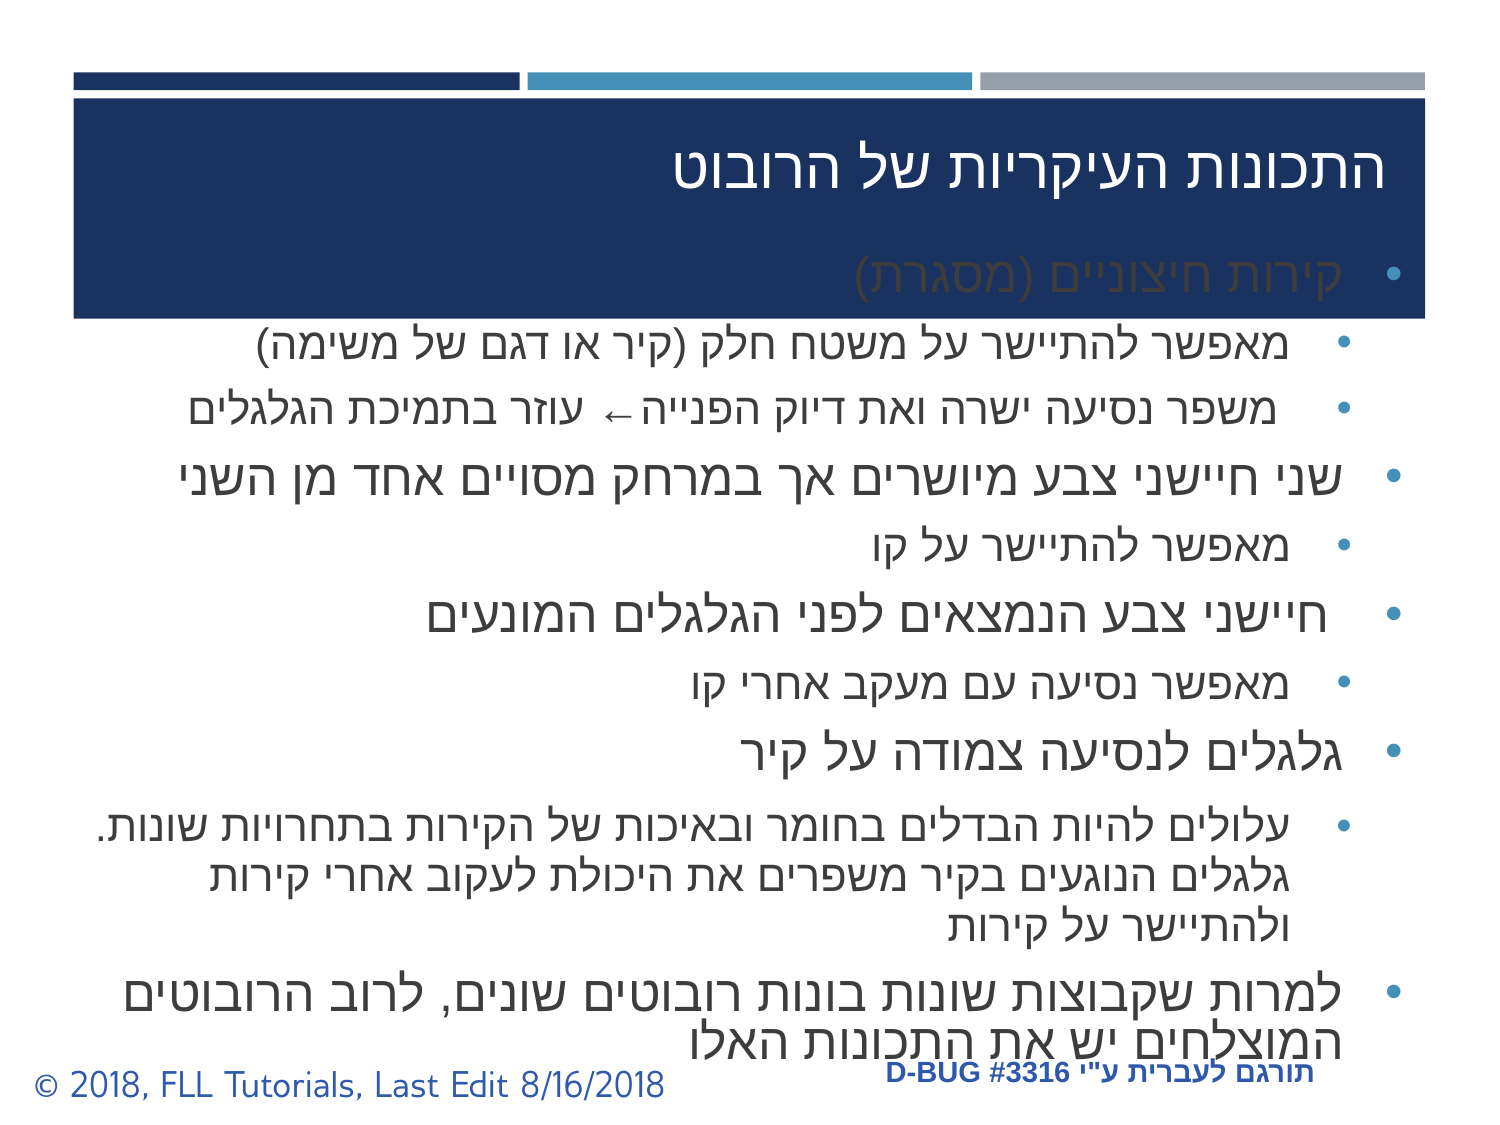

# התכונות העיקריות של הרובוט
קירות חיצוניים (מסגרת)
מאפשר להתיישר על משטח חלק (קיר או דגם של משימה)
 משפר נסיעה ישרה ואת דיוק הפנייה← עוזר בתמיכת הגלגלים
שני חיישני צבע מיושרים אך במרחק מסויים אחד מן השני
מאפשר להתיישר על קו
 חיישני צבע הנמצאים לפני הגלגלים המונעים
מאפשר נסיעה עם מעקב אחרי קו
גלגלים לנסיעה צמודה על קיר
עלולים להיות הבדלים בחומר ובאיכות של הקירות בתחרויות שונות. גלגלים הנוגעים בקיר משפרים את היכולת לעקוב אחרי קירות ולהתיישר על קירות
למרות שקבוצות שונות בונות רובוטים שונים, לרוב הרובוטים המוצלחים יש את התכונות האלו
© 2018, FLL Tutorials, Last Edit 8/16/2018
תורגם לעברית ע"י D-BUG #3316